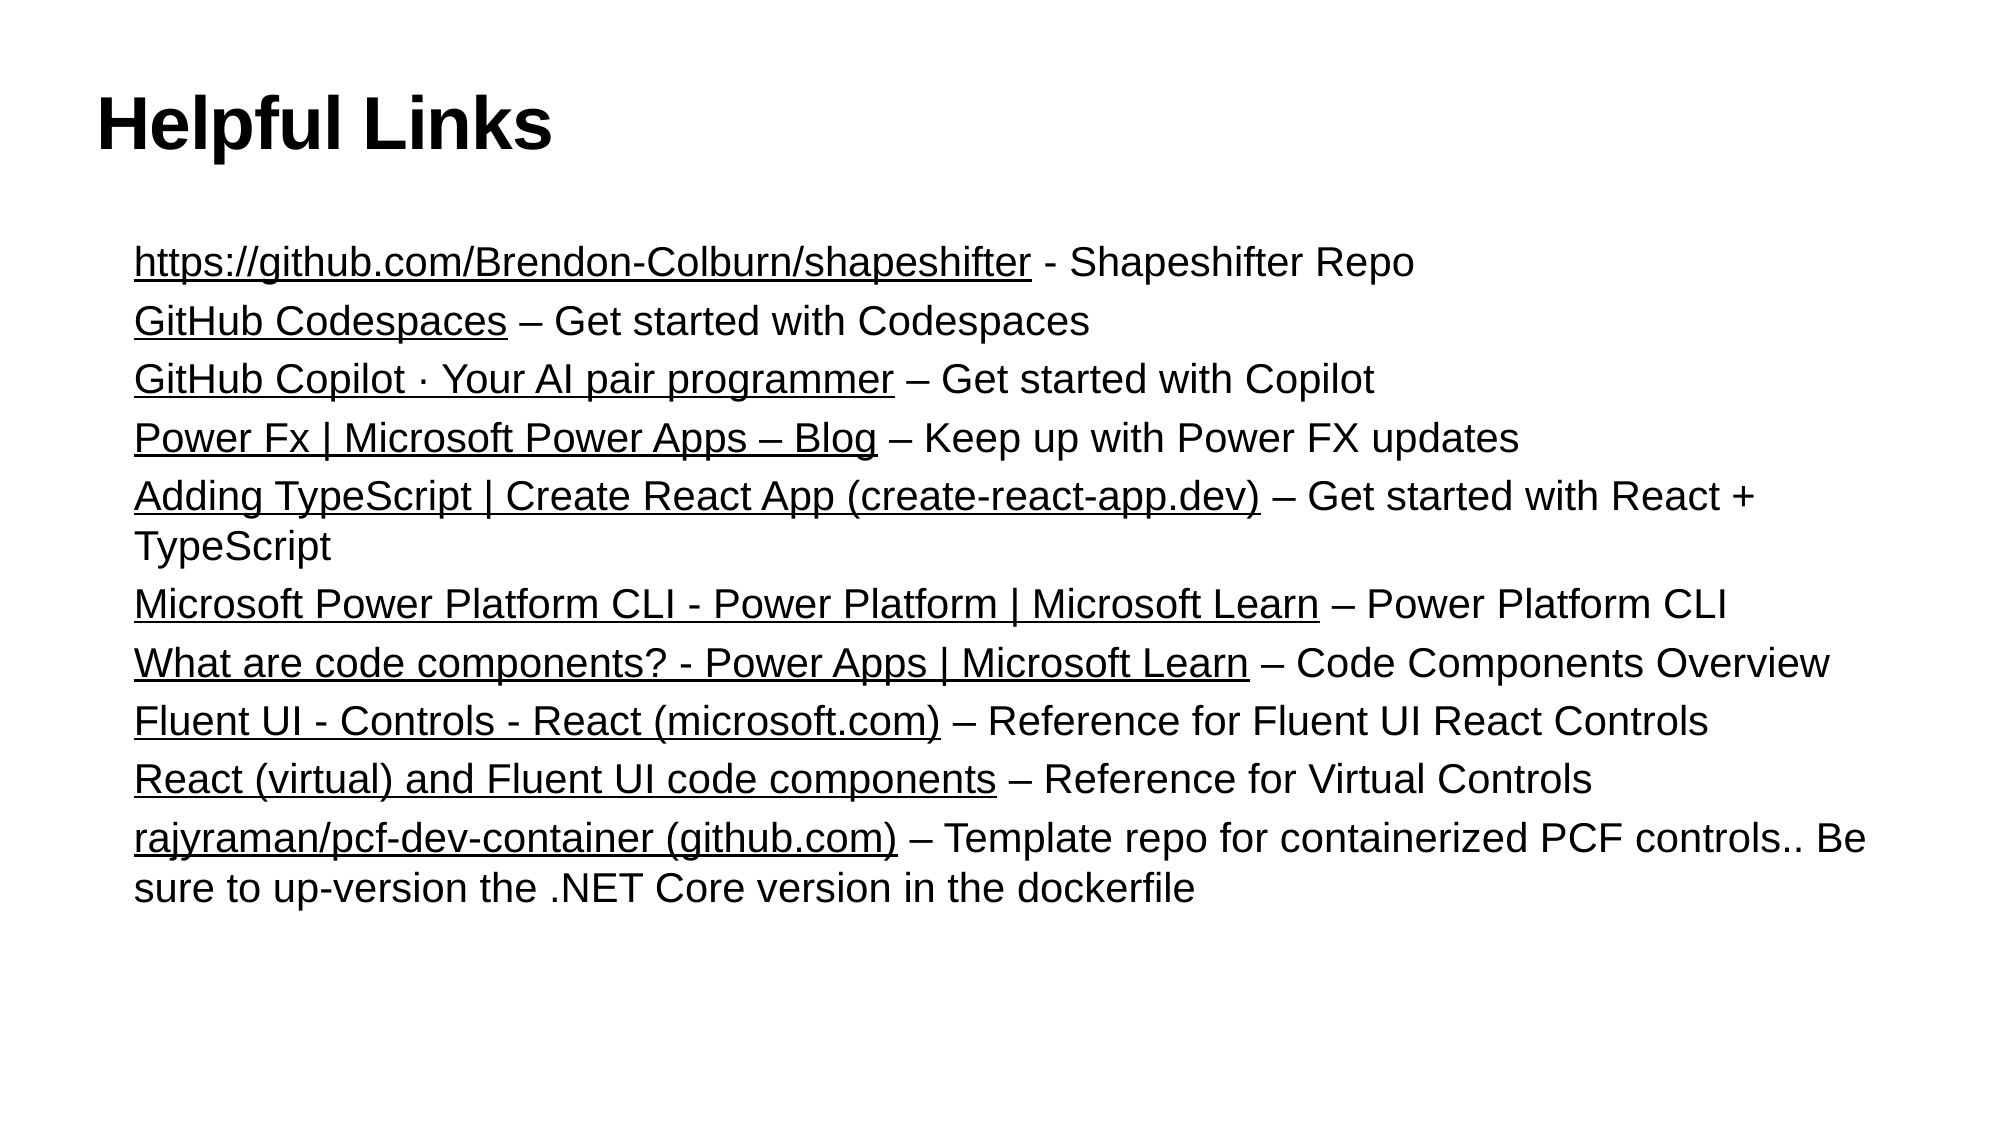

# Helpful Links
https://github.com/Brendon-Colburn/shapeshifter - Shapeshifter Repo
GitHub Codespaces – Get started with Codespaces
GitHub Copilot · Your AI pair programmer – Get started with Copilot
Power Fx | Microsoft Power Apps – Blog – Keep up with Power FX updates
Adding TypeScript | Create React App (create-react-app.dev) – Get started with React + TypeScript
Microsoft Power Platform CLI - Power Platform | Microsoft Learn – Power Platform CLI
What are code components? - Power Apps | Microsoft Learn – Code Components Overview
Fluent UI - Controls - React (microsoft.com) – Reference for Fluent UI React Controls
React (virtual) and Fluent UI code components – Reference for Virtual Controls
rajyraman/pcf-dev-container (github.com) – Template repo for containerized PCF controls.. Be sure to up-version the .NET Core version in the dockerfile